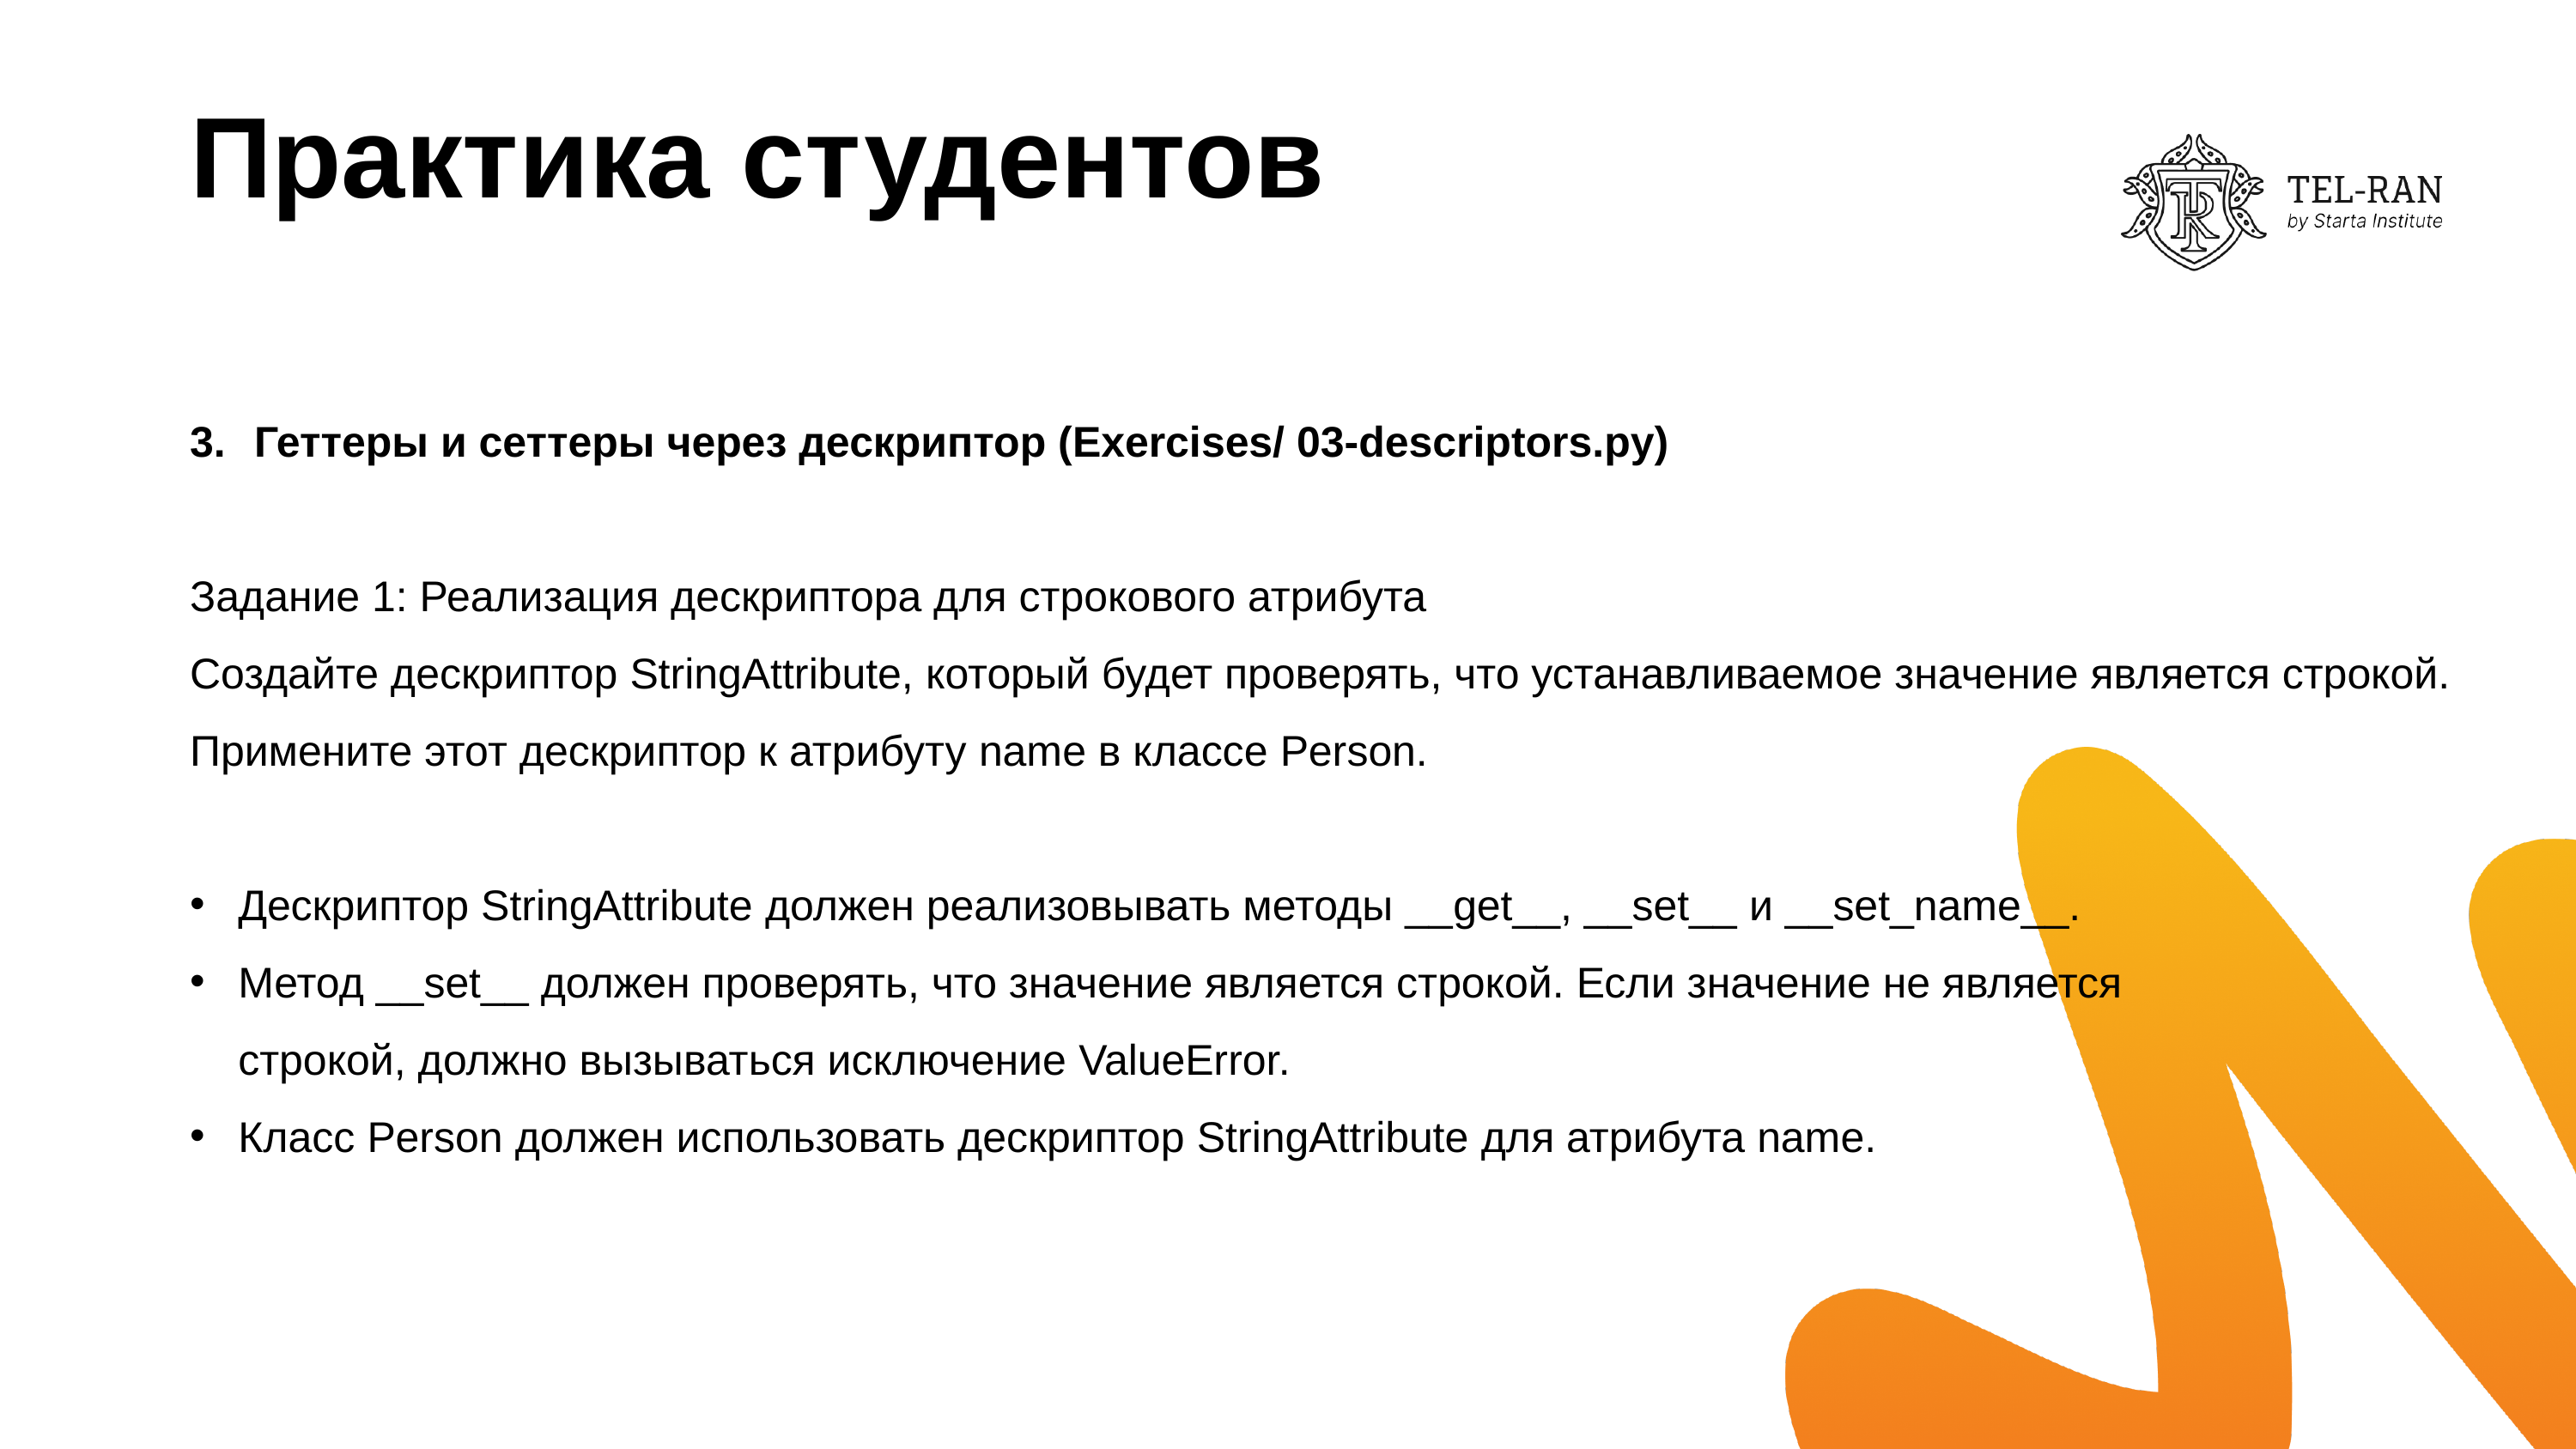

# Практика студентов
Геттеры и сеттеры через дескриптор (Exercises/ 03-descriptors.py)

Задание 1: Реализация дескриптора для строкового атрибута
Создайте дескриптор StringAttribute, который будет проверять, что устанавливаемое значение является строкой. Примените этот дескриптор к атрибуту name в классе Person.

Дескриптор StringAttribute должен реализовывать методы __get__, __set__ и __set_name__.
Метод __set__ должен проверять, что значение является строкой. Если значение не является
строкой, должно вызываться исключение ValueError.
Класс Person должен использовать дескриптор StringAttribute для атрибута name.